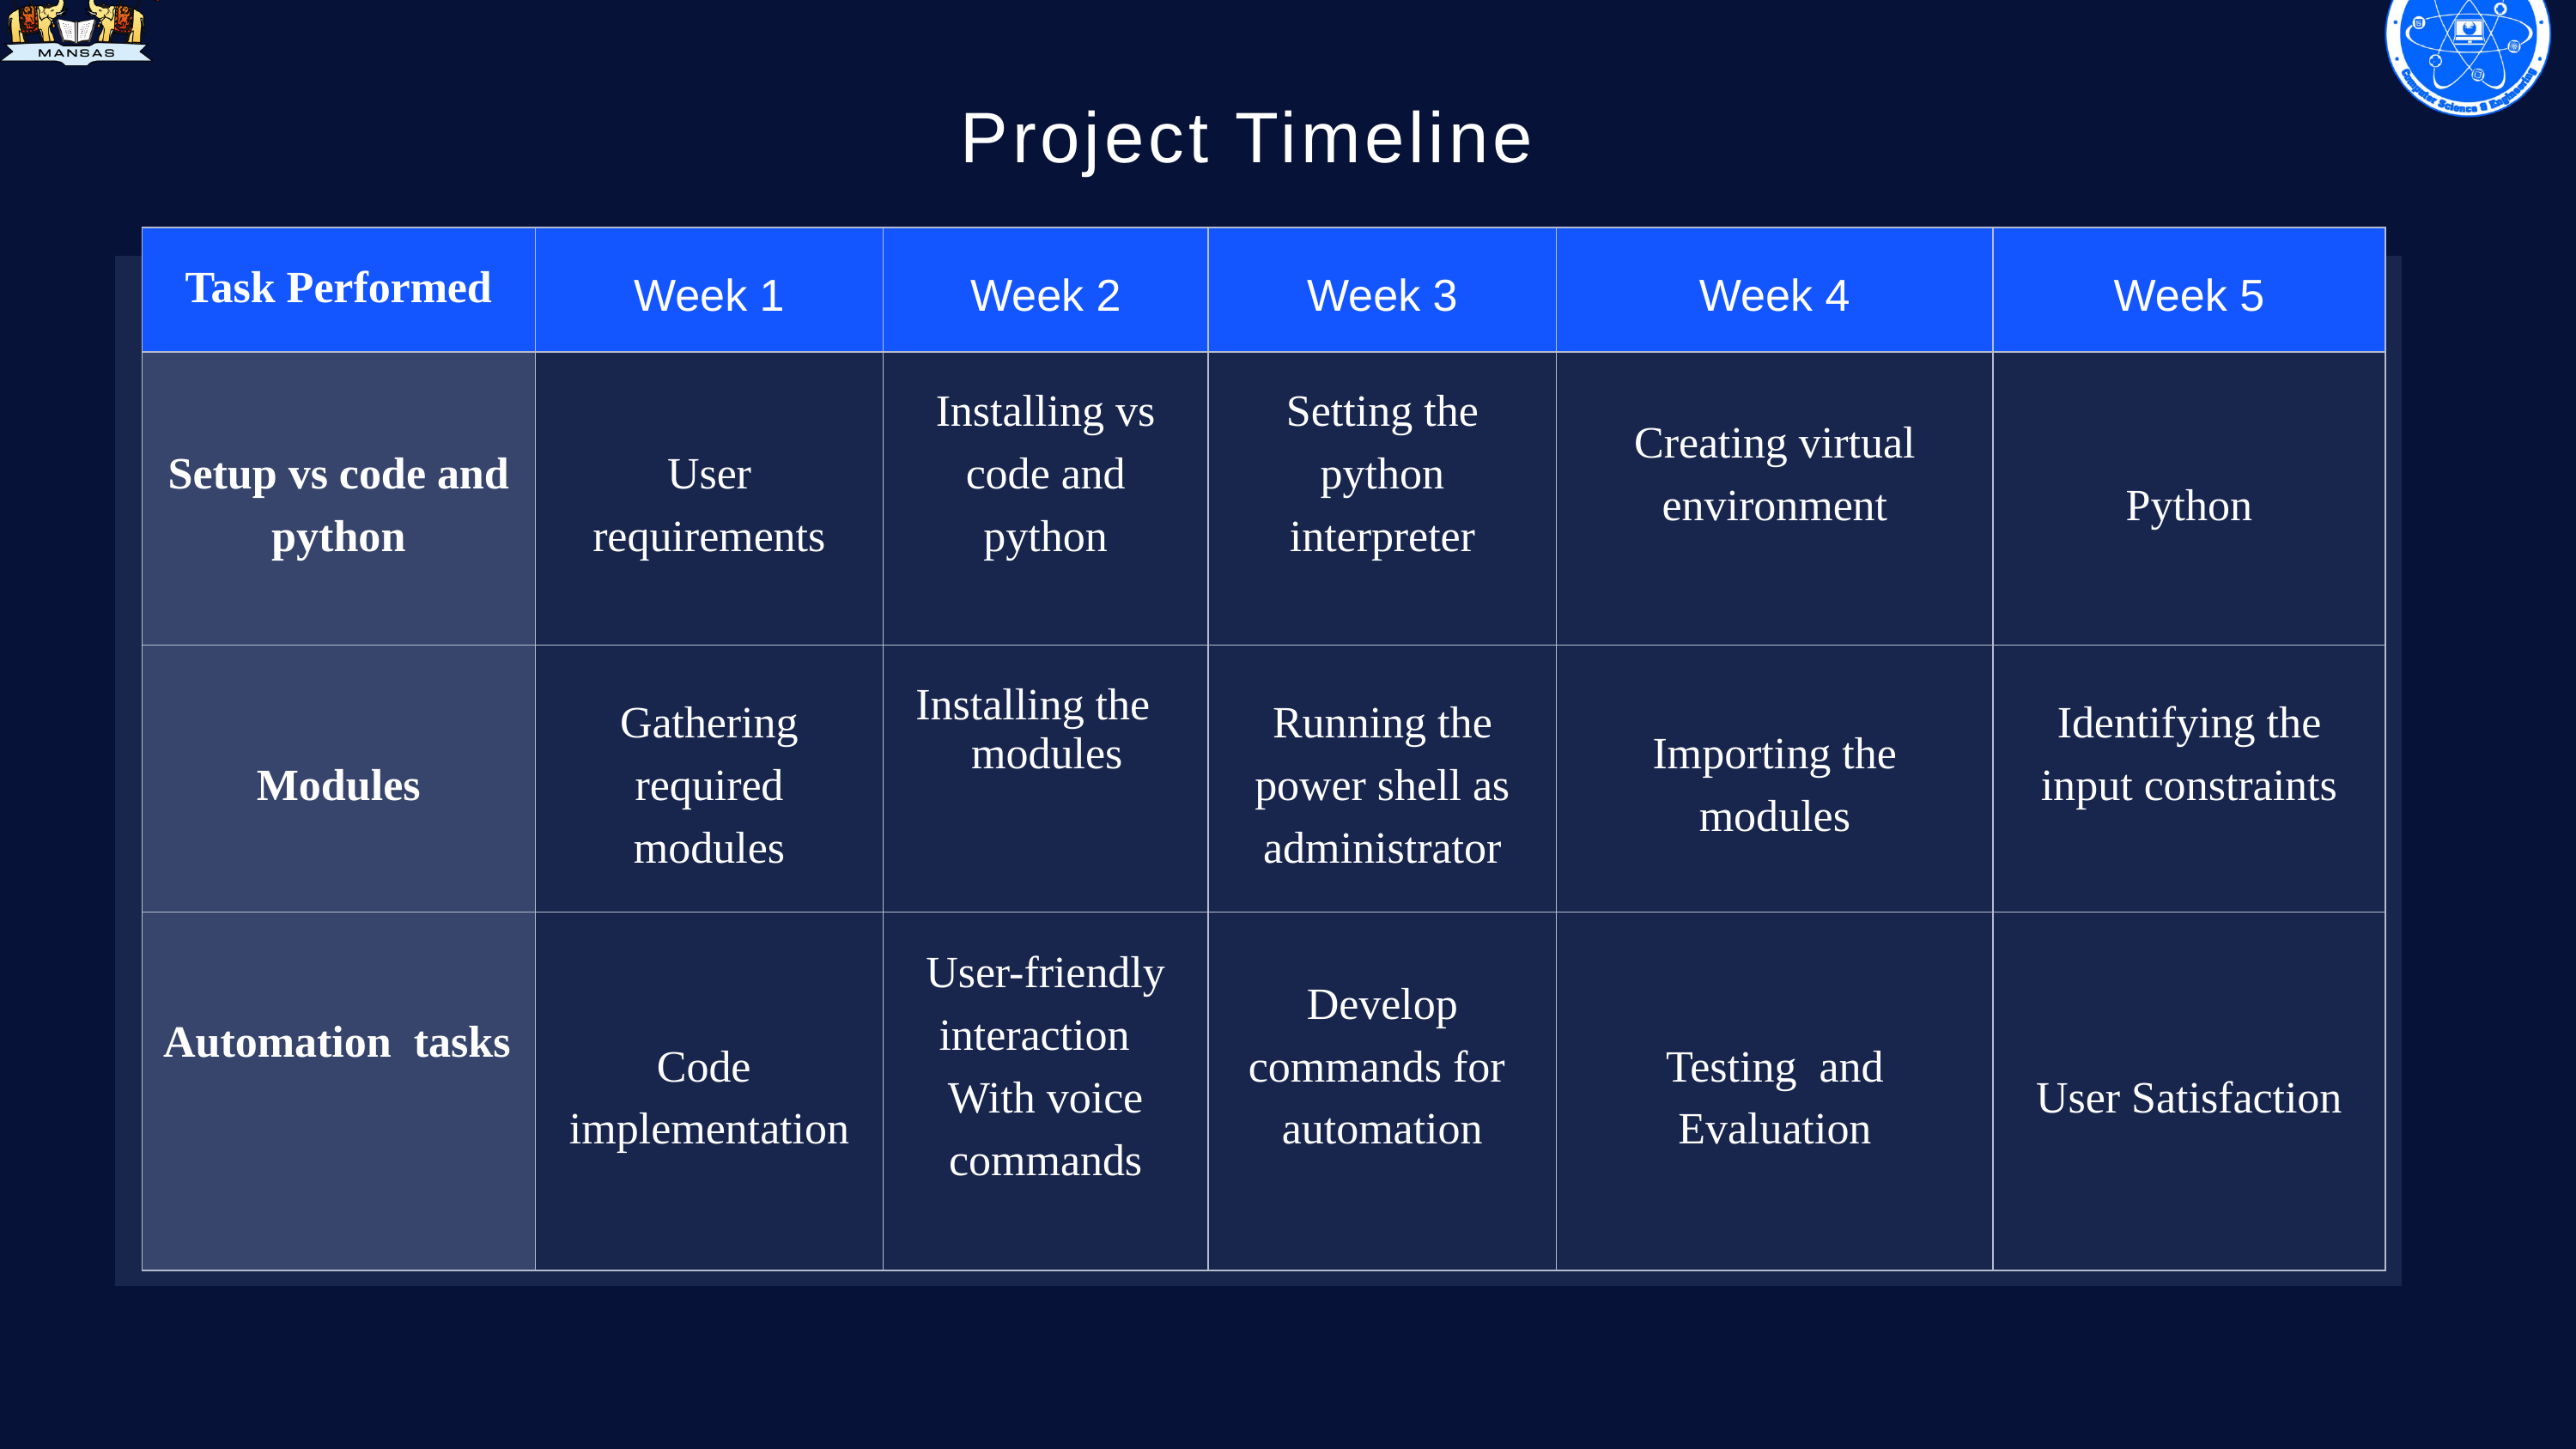

Project Timeline
| Task Performed | Week 1 | Week 2 | Week 3 | Week 4 | Week 5 |
| --- | --- | --- | --- | --- | --- |
| Setup vs code and python | User requirements | Installing vs code and python | Setting the python interpreter | Creating virtual environment | Python |
| Modules | Gathering required modules | Installing the modules | Running the power shell as administrator | Importing the modules | Identifying the input constraints |
| Automation  tasks | Code implementation | User-friendly interaction With voice commands | Develop commands for automation | Testing and Evaluation | User Satisfaction |